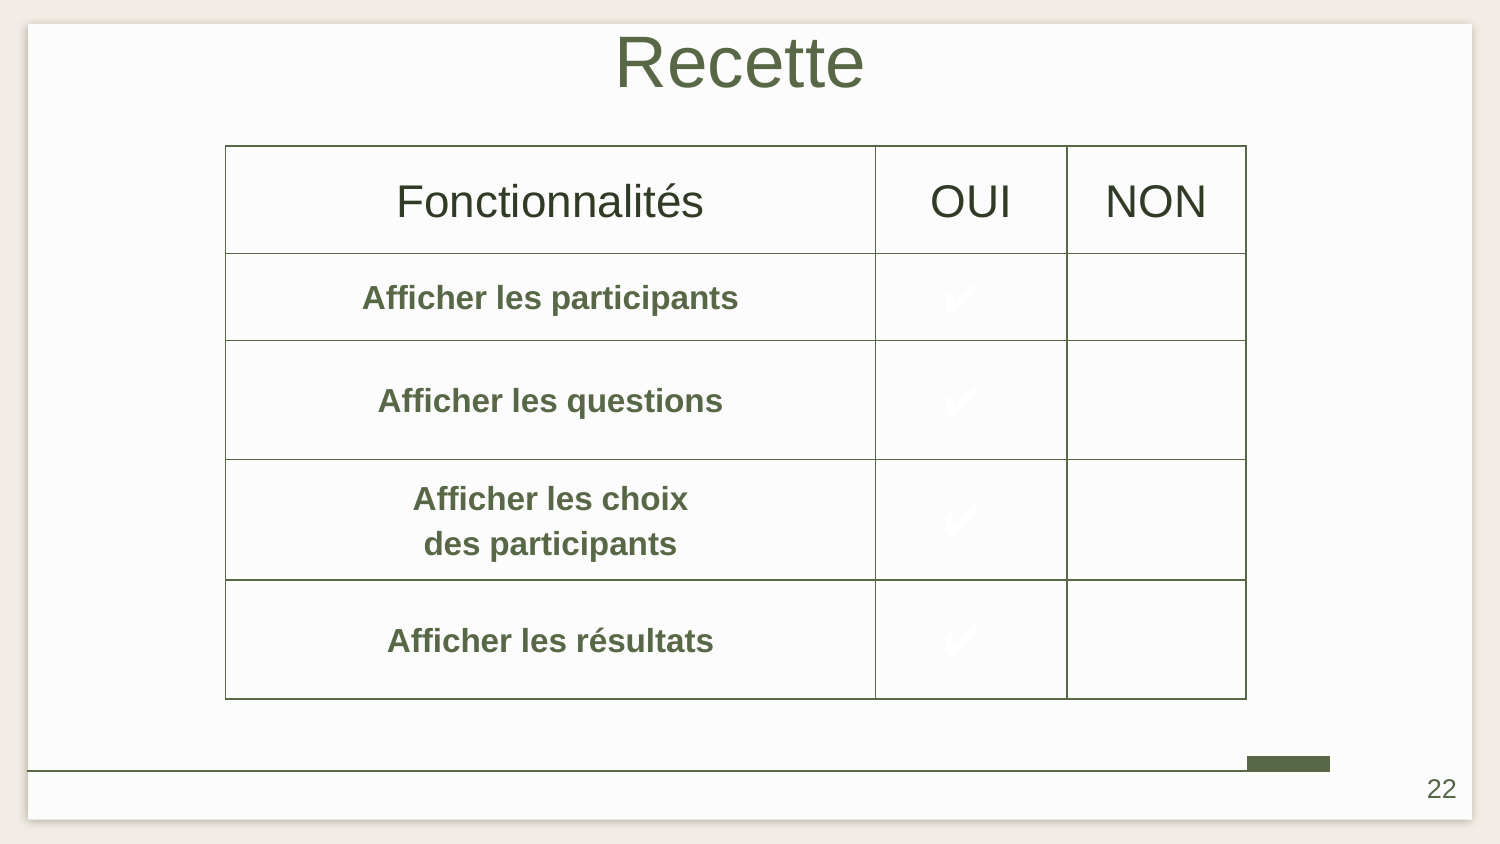

# Recette
| Fonctionnalités | OUI | NON |
| --- | --- | --- |
| Afficher les participants | ✔️ |  |
| Afficher les questions | ✔️ |  |
| Afficher les choix des participants | ✔️ |  |
| Afficher les résultats | ✔️ |  |
22